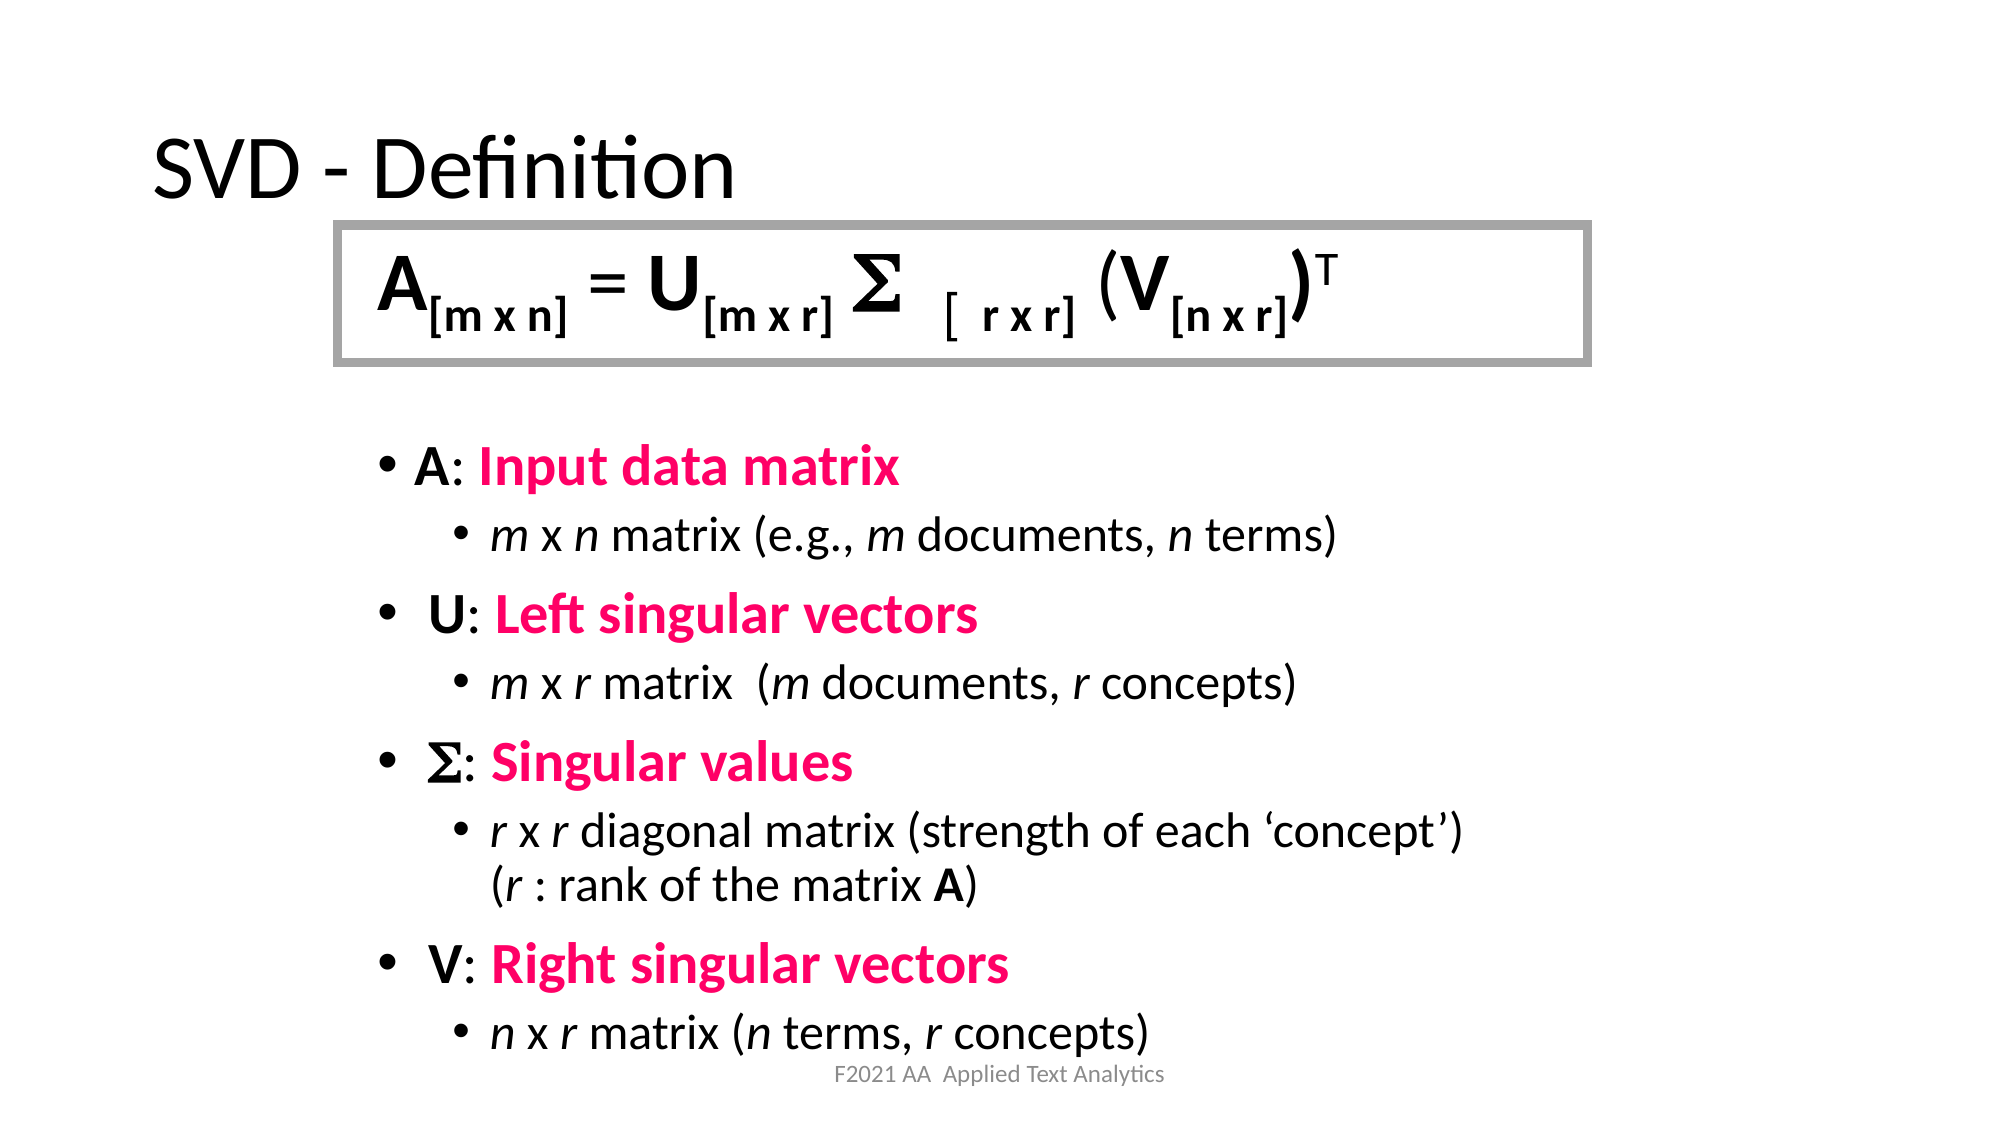

# SVD - Definition
A[m x n] = U[m x r] Σ [ r x r] (V[n x r])T

A: Input data matrix
m x n matrix (e.g., m documents, n terms)
 U: Left singular vectors
m x r matrix  (m documents, r concepts)
 Σ: Singular values
r x r diagonal matrix (strength of each ‘concept’)
(r : rank of the matrix A)
 V: Right singular vectors
n x r matrix (n terms, r concepts)

F2021 AA  Applied Text Analytics